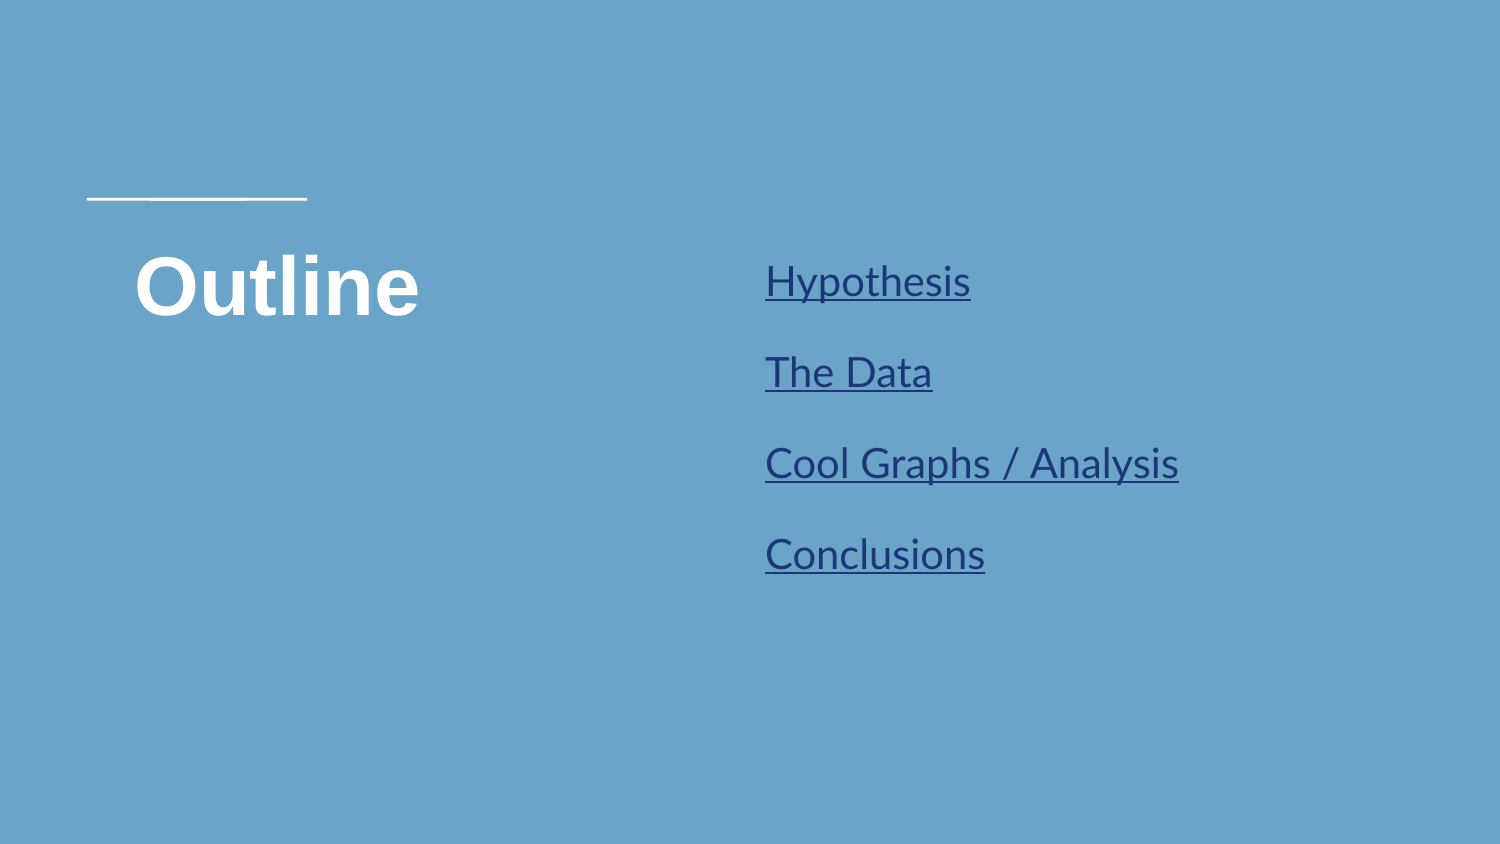

# Outline
Hypothesis
The Data
Cool Graphs / Analysis
Conclusions